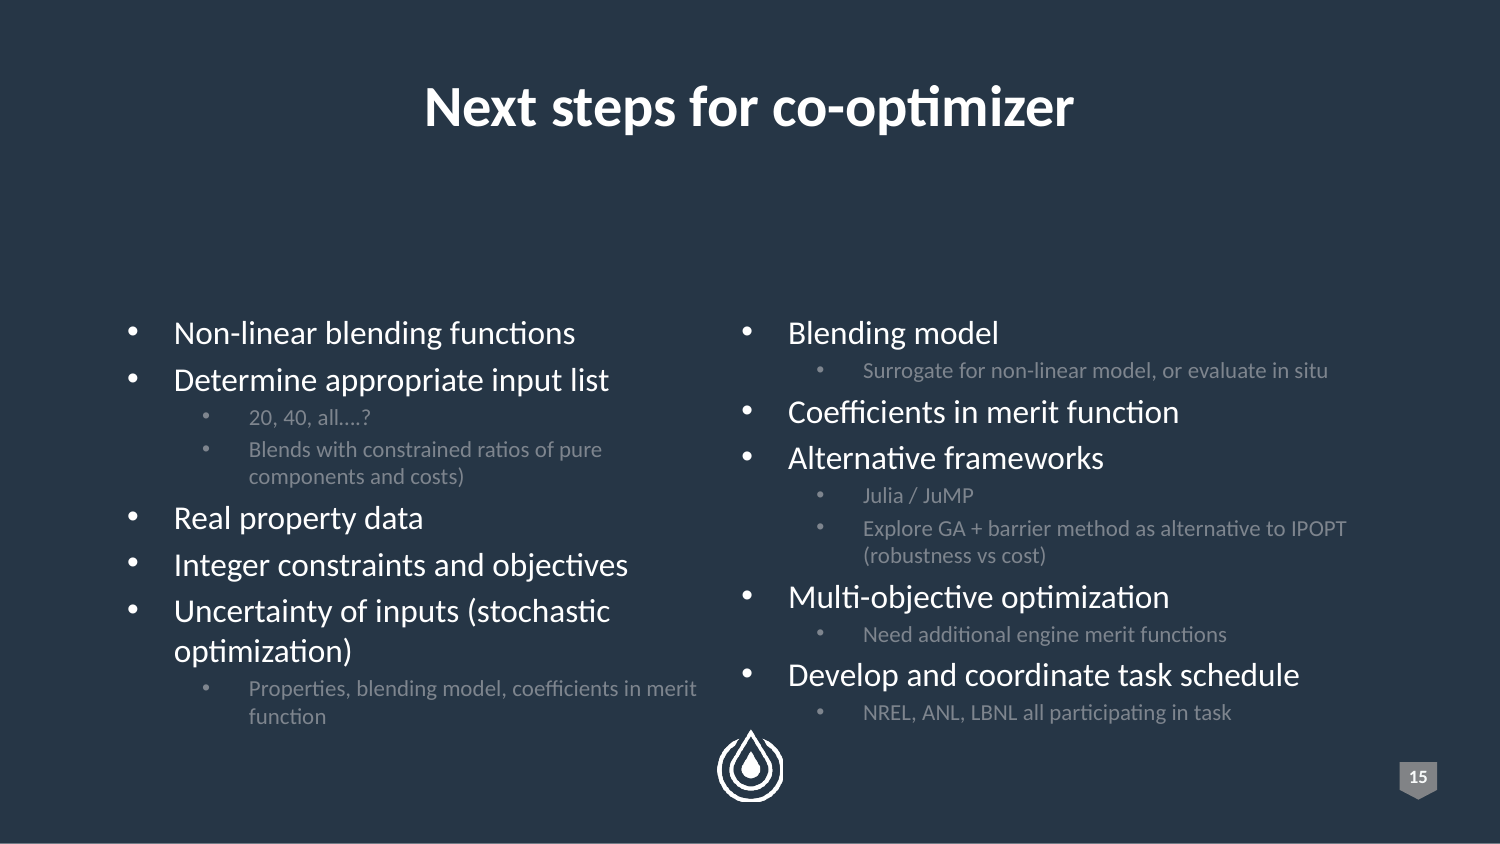

# Next steps for co-optimizer

Non-linear blending functions
Determine appropriate input list
20, 40, all….?
Blends with constrained ratios of pure components and costs)
Real property data
Integer constraints and objectives
Uncertainty of inputs (stochastic optimization)
Properties, blending model, coefficients in merit function
Blending model
Surrogate for non-linear model, or evaluate in situ
Coefficients in merit function
Alternative frameworks
Julia / JuMP
Explore GA + barrier method as alternative to IPOPT (robustness vs cost)
Multi-objective optimization
Need additional engine merit functions
Develop and coordinate task schedule
NREL, ANL, LBNL all participating in task

15